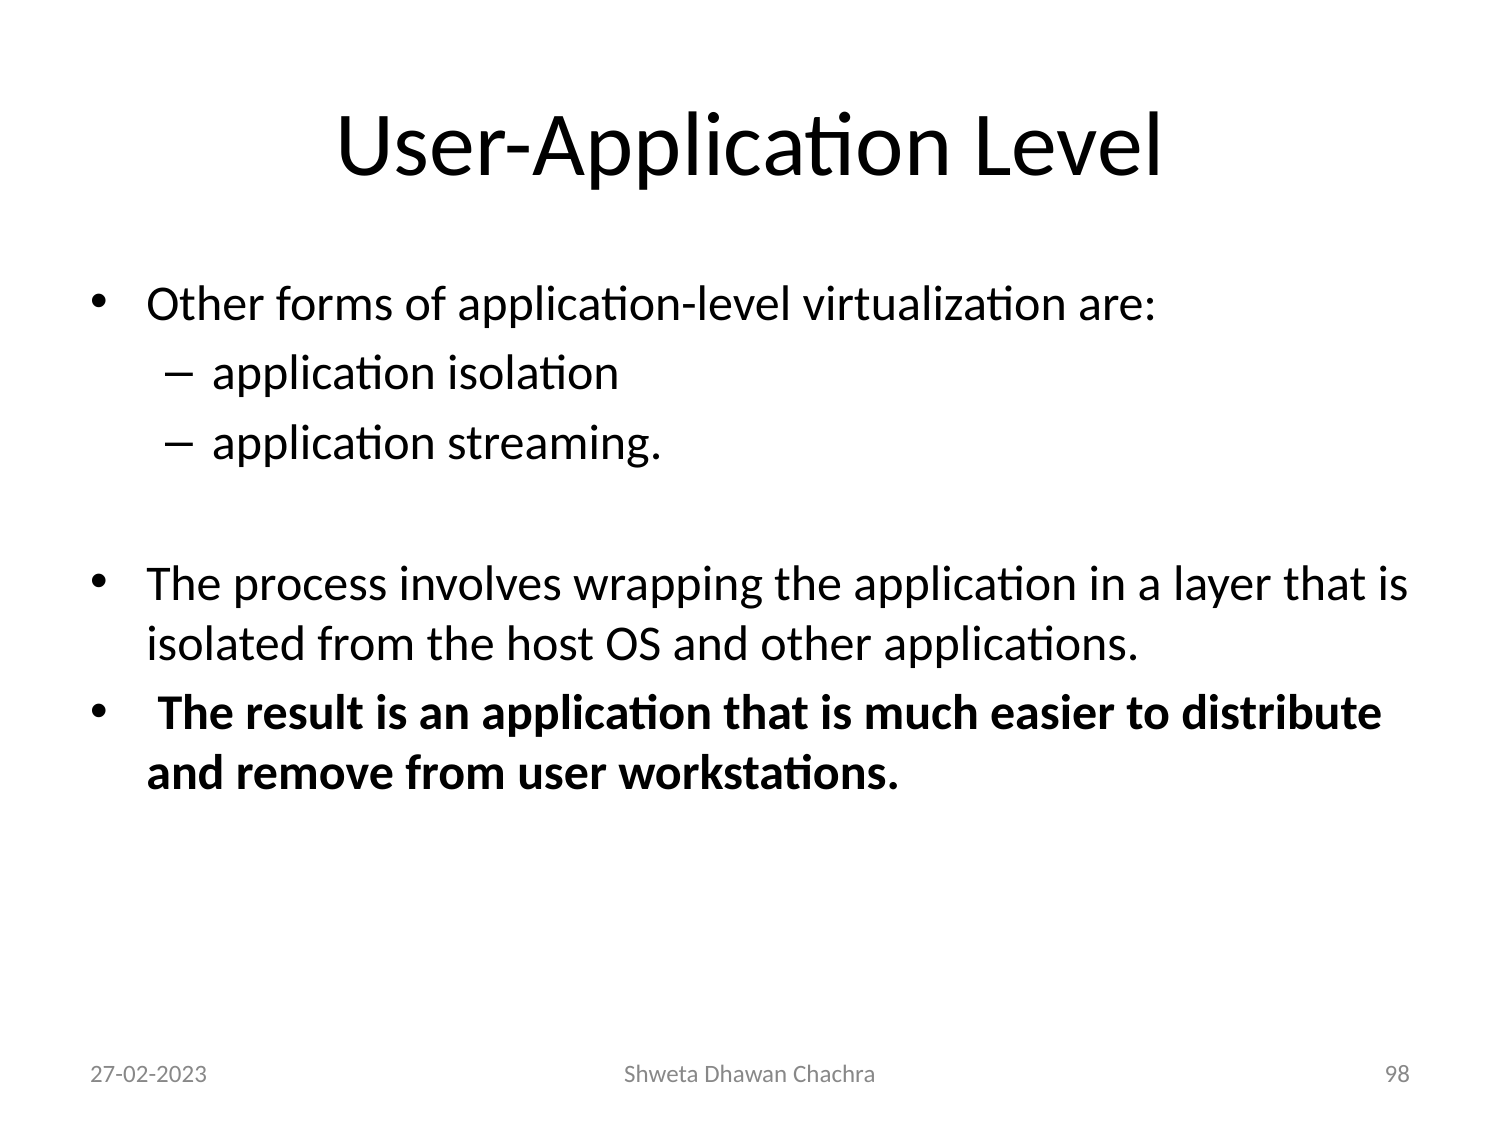

# User-Application Level
Other forms of application-level virtualization are:
application isolation
application streaming.

The process involves wrapping the application in a layer that is isolated from the host OS and other applications.
 The result is an application that is much easier to distribute and remove from user workstations.
27-02-2023
Shweta Dhawan Chachra
98